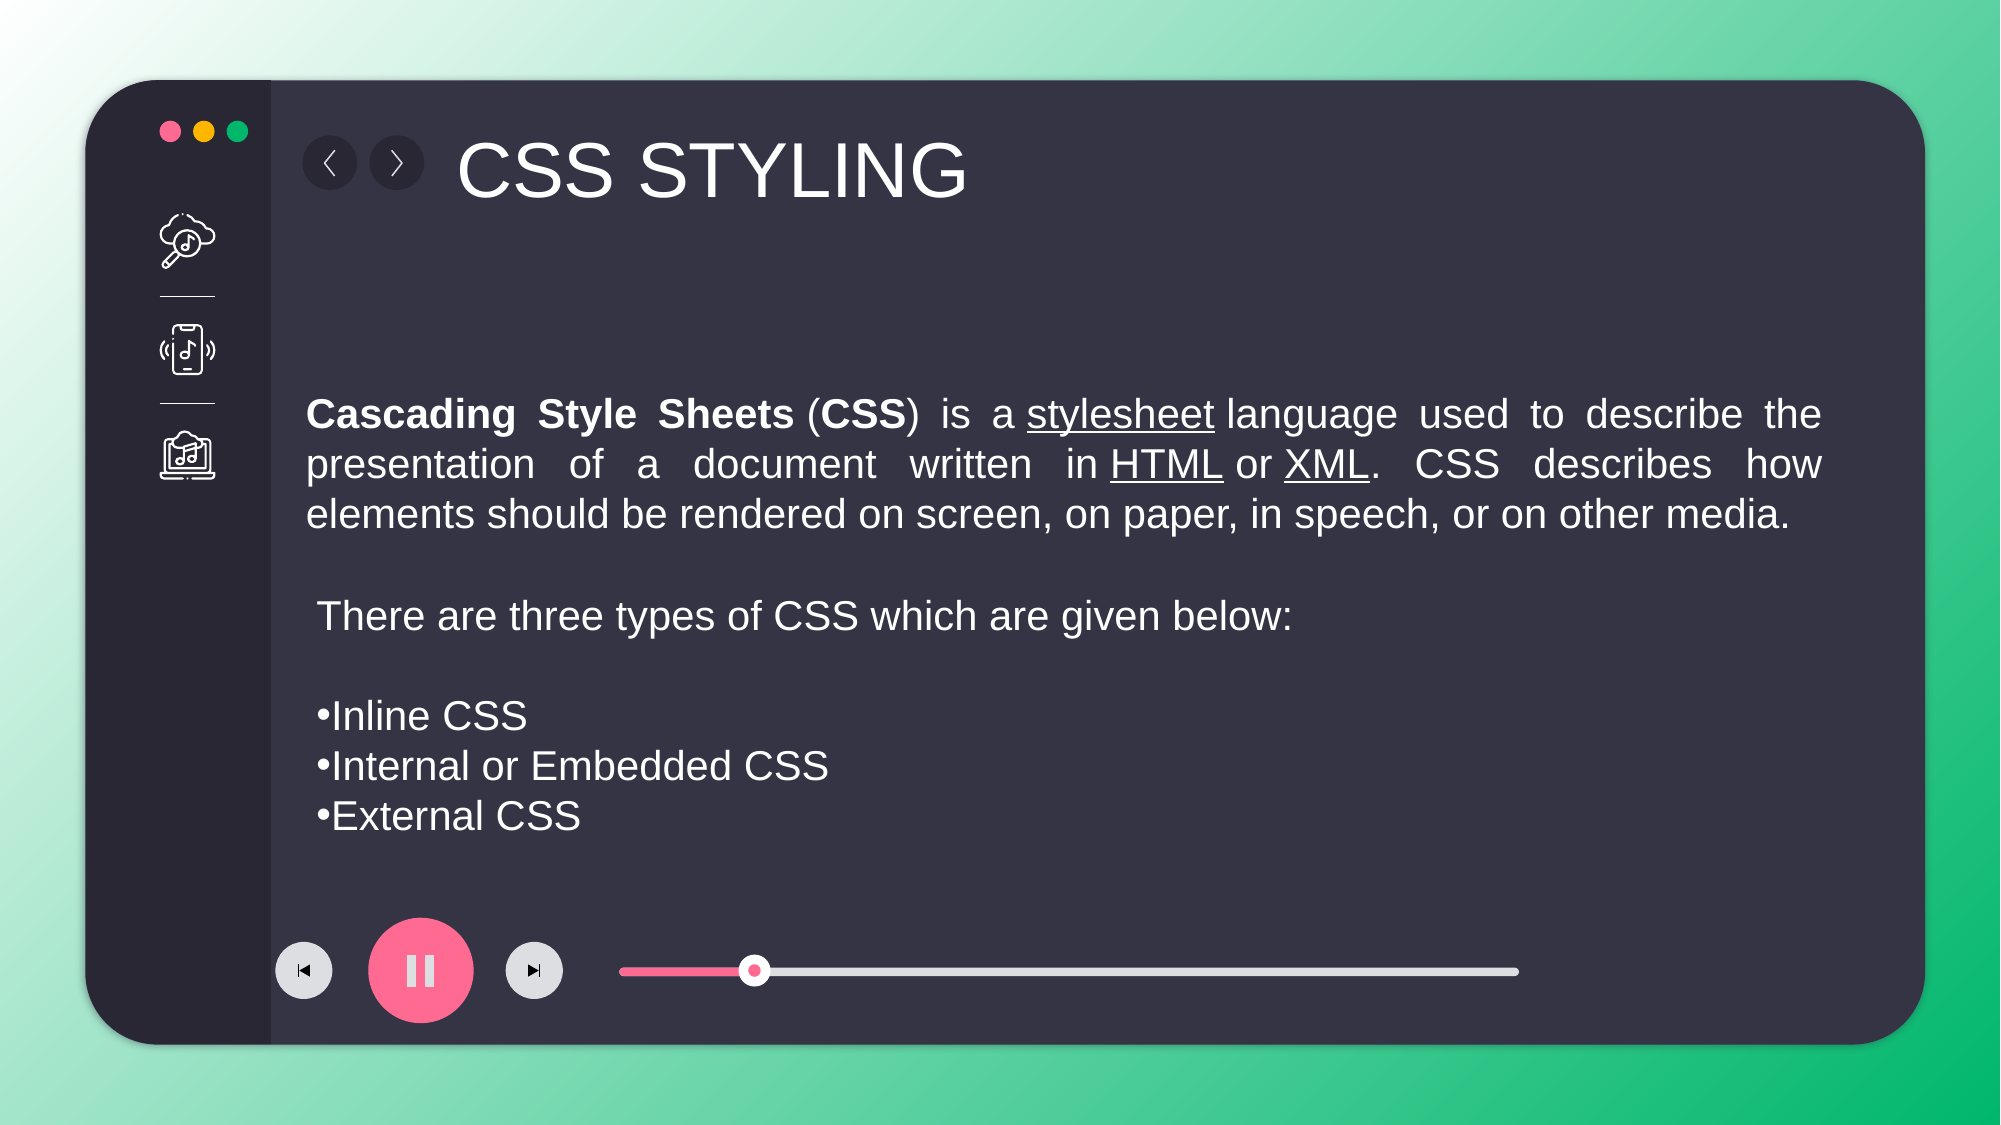

# CSS STYLING

Cascading Style Sheets (CSS) is a stylesheet language used to describe the presentation of a document written in HTML or XML. CSS describes how elements should be rendered on screen, on paper, in speech, or on other media.
There are three types of CSS which are given below:
Inline CSS
Internal or Embedded CSS
External CSS